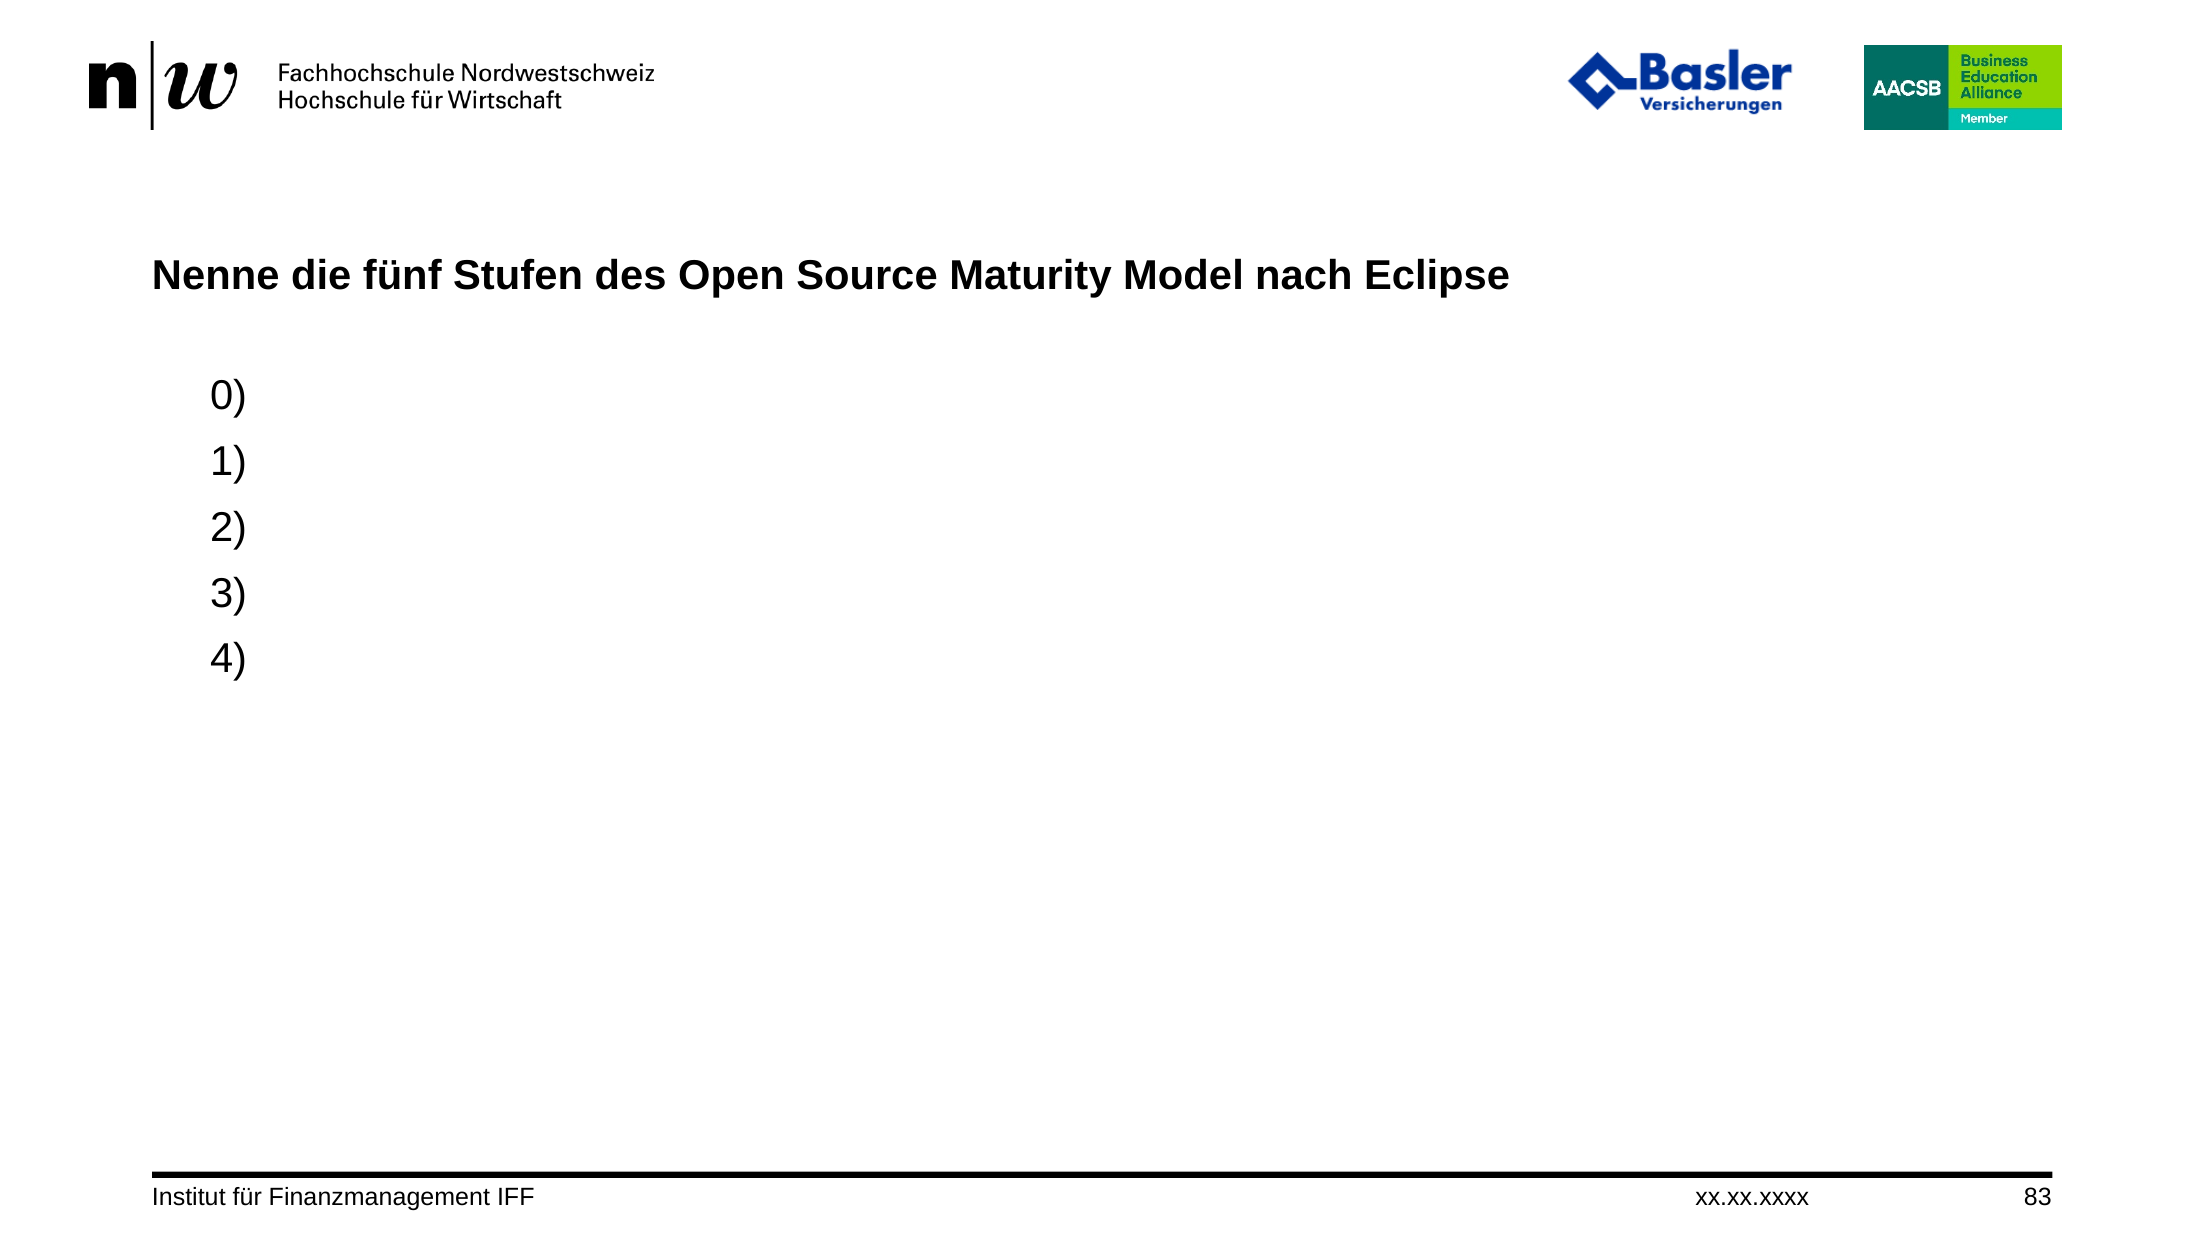

# Nenne die fünf Stufen des Open Source Maturity Model nach Eclipse
0)

Institut für Finanzmanagement IFF
xx.xx.xxxx
83